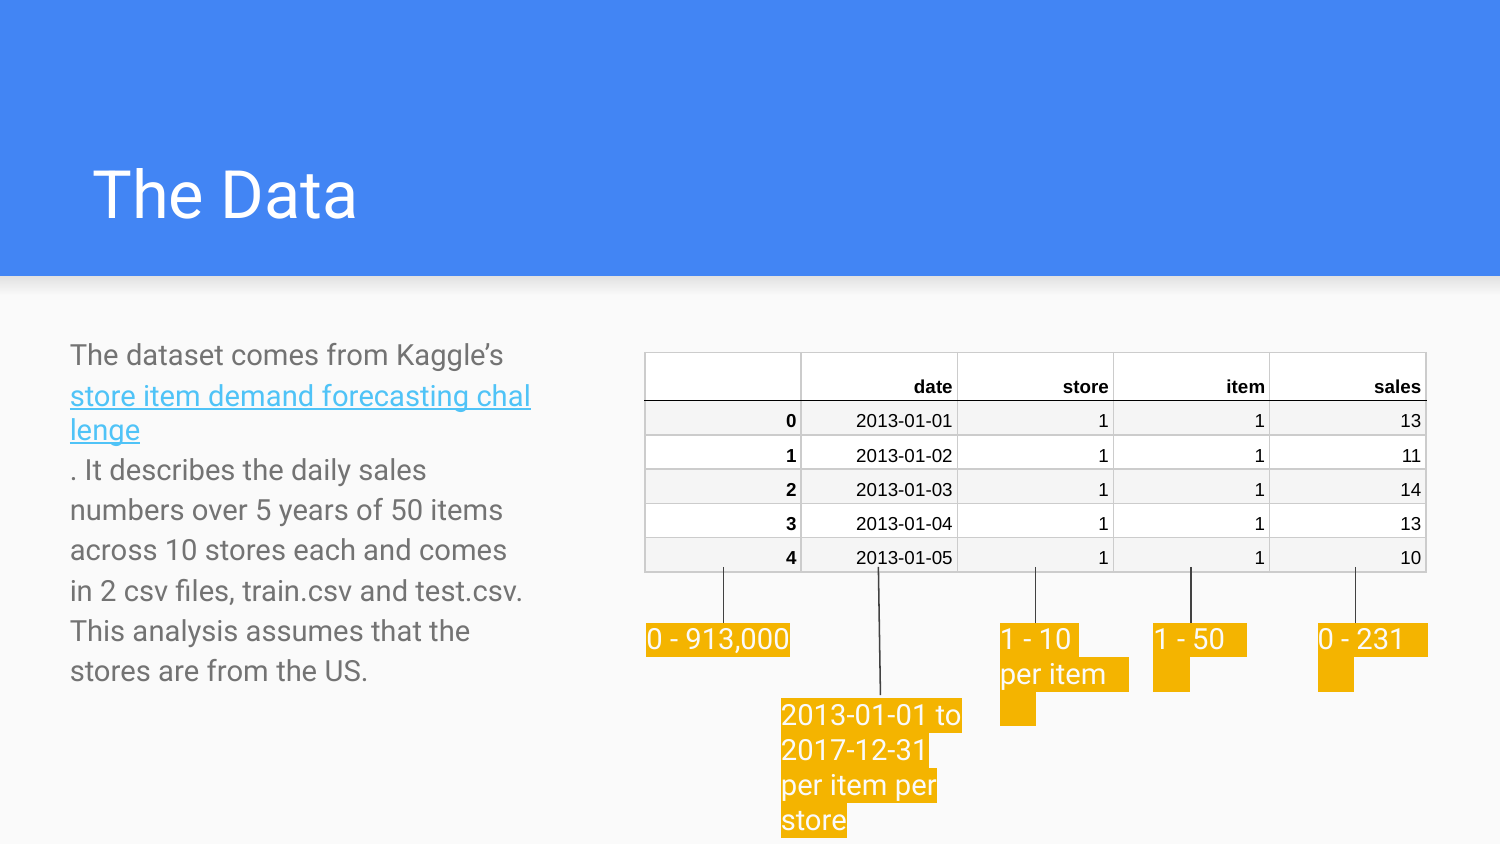

# The Data
The dataset comes from Kaggle’s store item demand forecasting challenge. It describes the daily sales numbers over 5 years of 50 items across 10 stores each and comes in 2 csv files, train.csv and test.csv. This analysis assumes that the stores are from the US.
|  | date | store | item | sales |
| --- | --- | --- | --- | --- |
| 0 | 2013-01-01 | 1 | 1 | 13 |
| 1 | 2013-01-02 | 1 | 1 | 11 |
| 2 | 2013-01-03 | 1 | 1 | 14 |
| 3 | 2013-01-04 | 1 | 1 | 13 |
| 4 | 2013-01-05 | 1 | 1 | 10 |
0 - 913,000
1 - 10
per item

1 - 50

0 - 231

2013-01-01 to 2017-12-31 per item per store